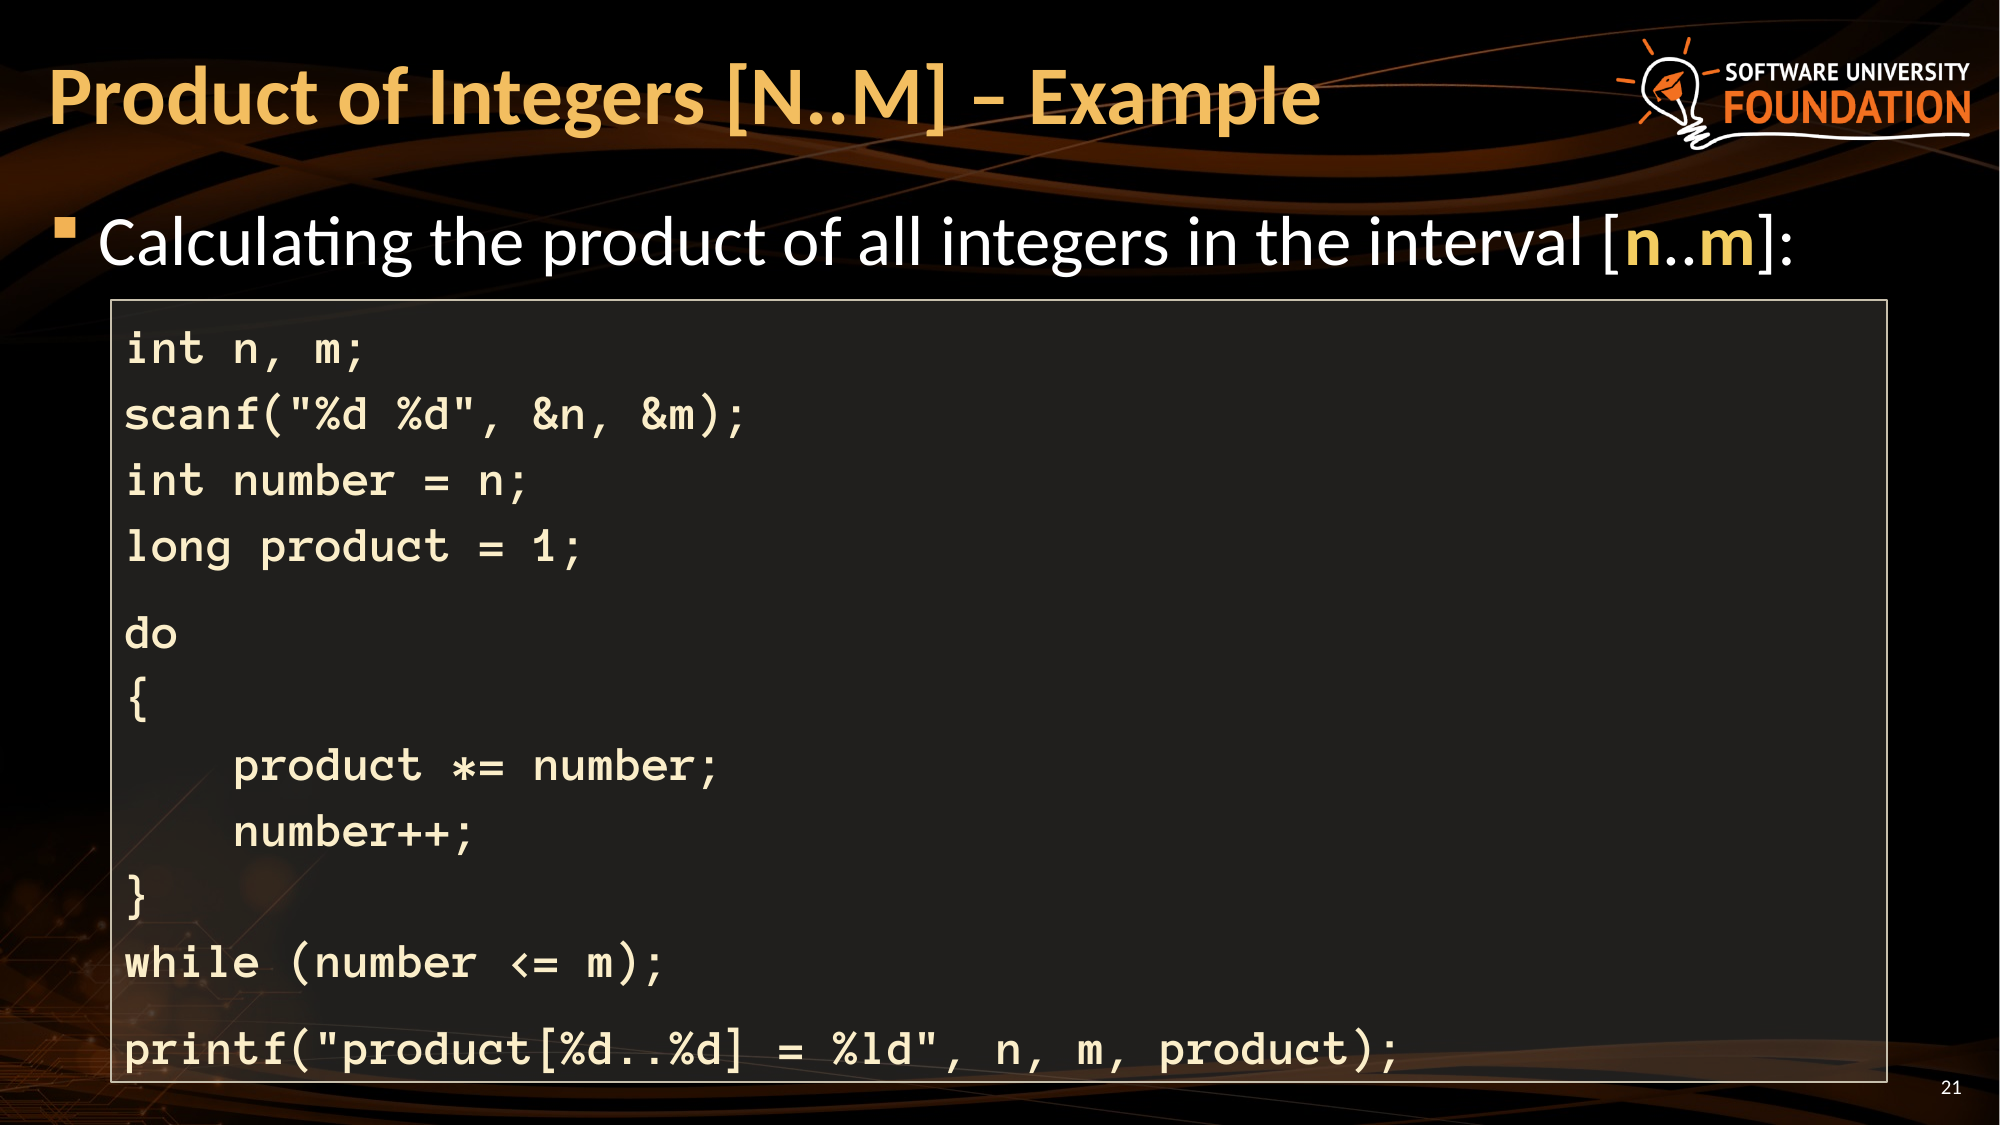

# Product of Integers [N..M] – Example
Calculating the product of all integers in the interval [n..m]:
int n, m;
scanf("%d %d", &n, &m);
int number = n;
long product = 1;
do
{
    product *= number;
    number++;
}
while (number <= m);
printf("product[%d..%d] = %ld", n, m, product);
21